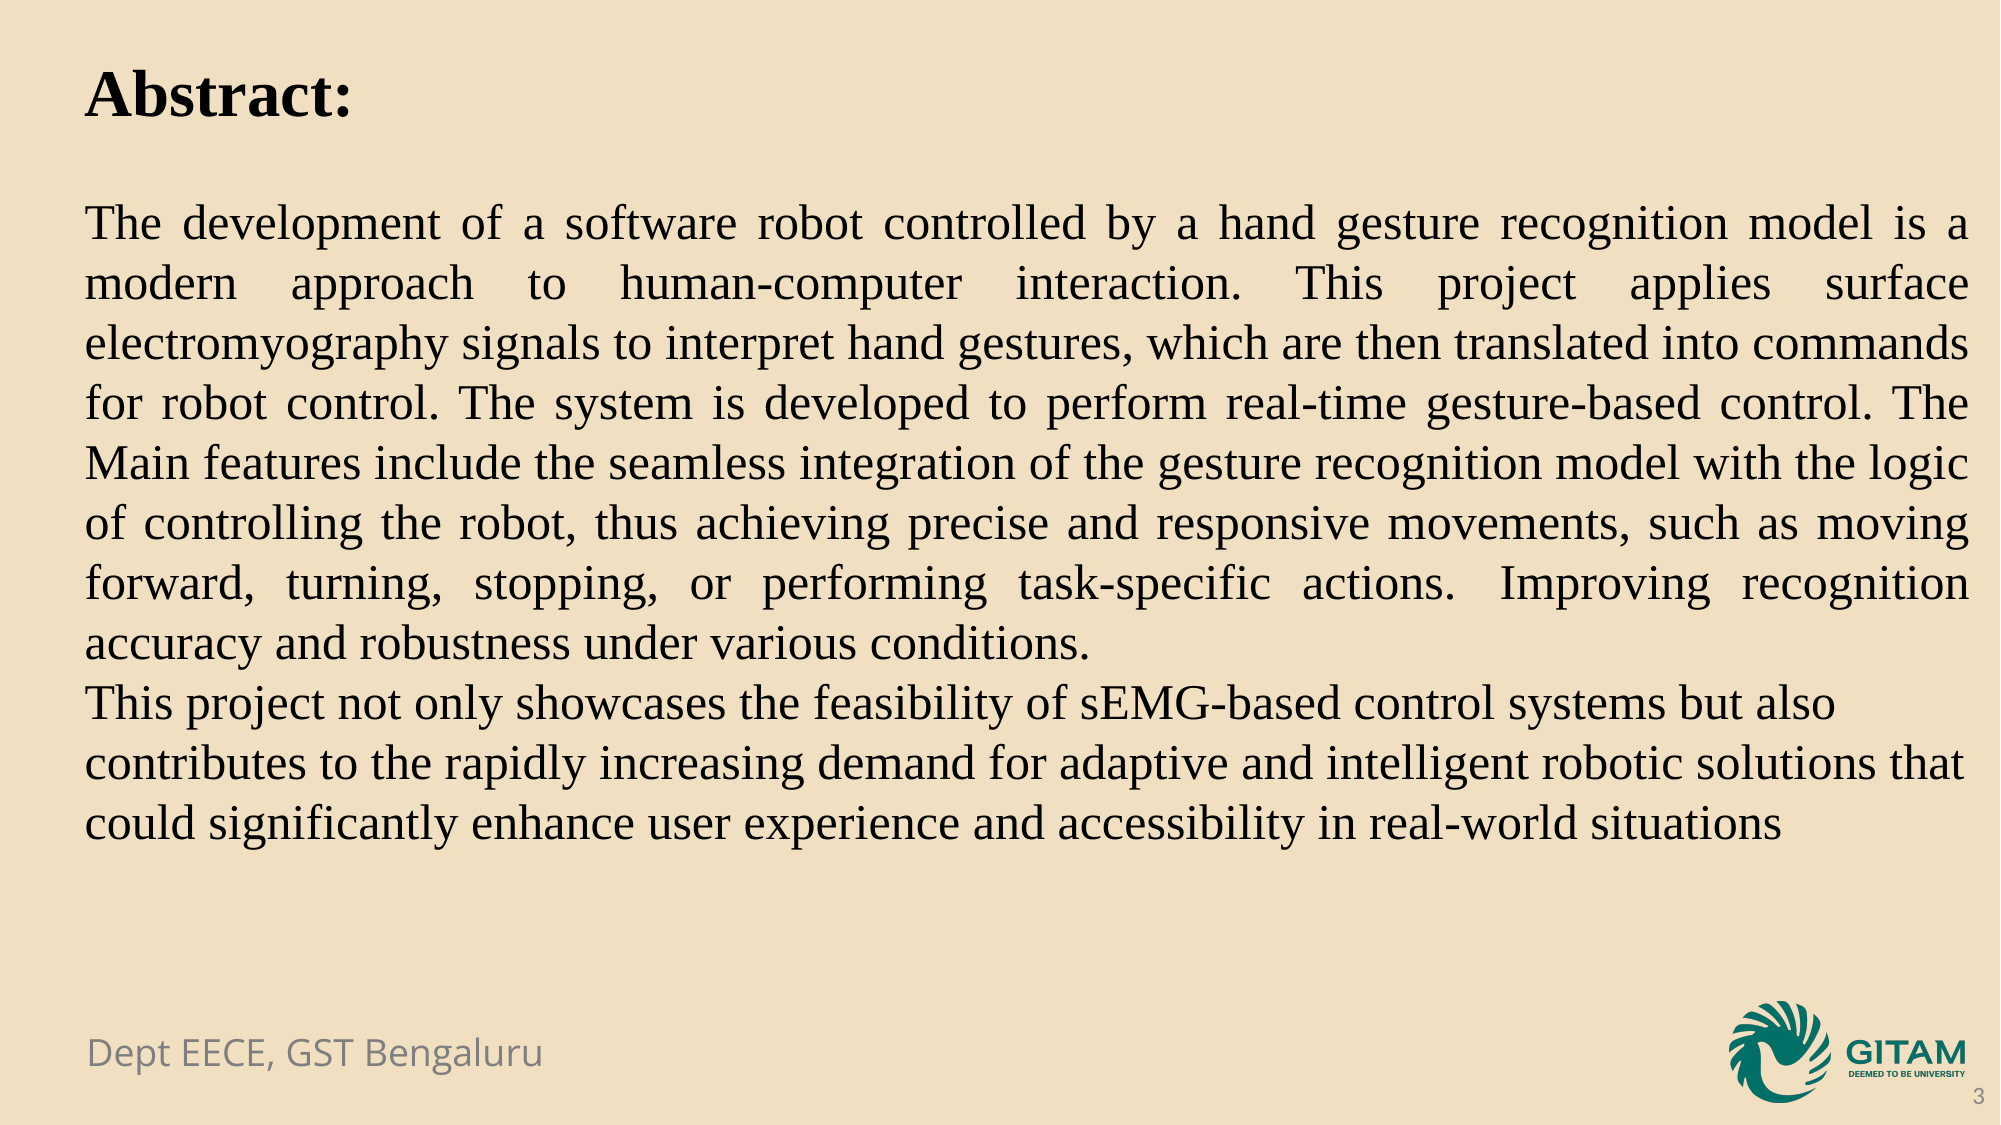

Abstract:
The development of a software robot controlled by a hand gesture recognition model is a modern approach to human-computer interaction. This project applies surface electromyography signals to interpret hand gestures, which are then translated into commands for robot control. The system is developed to perform real-time gesture-based control. The Main features include the seamless integration of the gesture recognition model with the logic of controlling the robot, thus achieving precise and responsive movements, such as moving forward, turning, stopping, or performing task-specific actions.  Improving recognition accuracy and robustness under various conditions.
This project not only showcases the feasibility of sEMG-based control systems but also contributes to the rapidly increasing demand for adaptive and intelligent robotic solutions that could significantly enhance user experience and accessibility in real-world situations

3